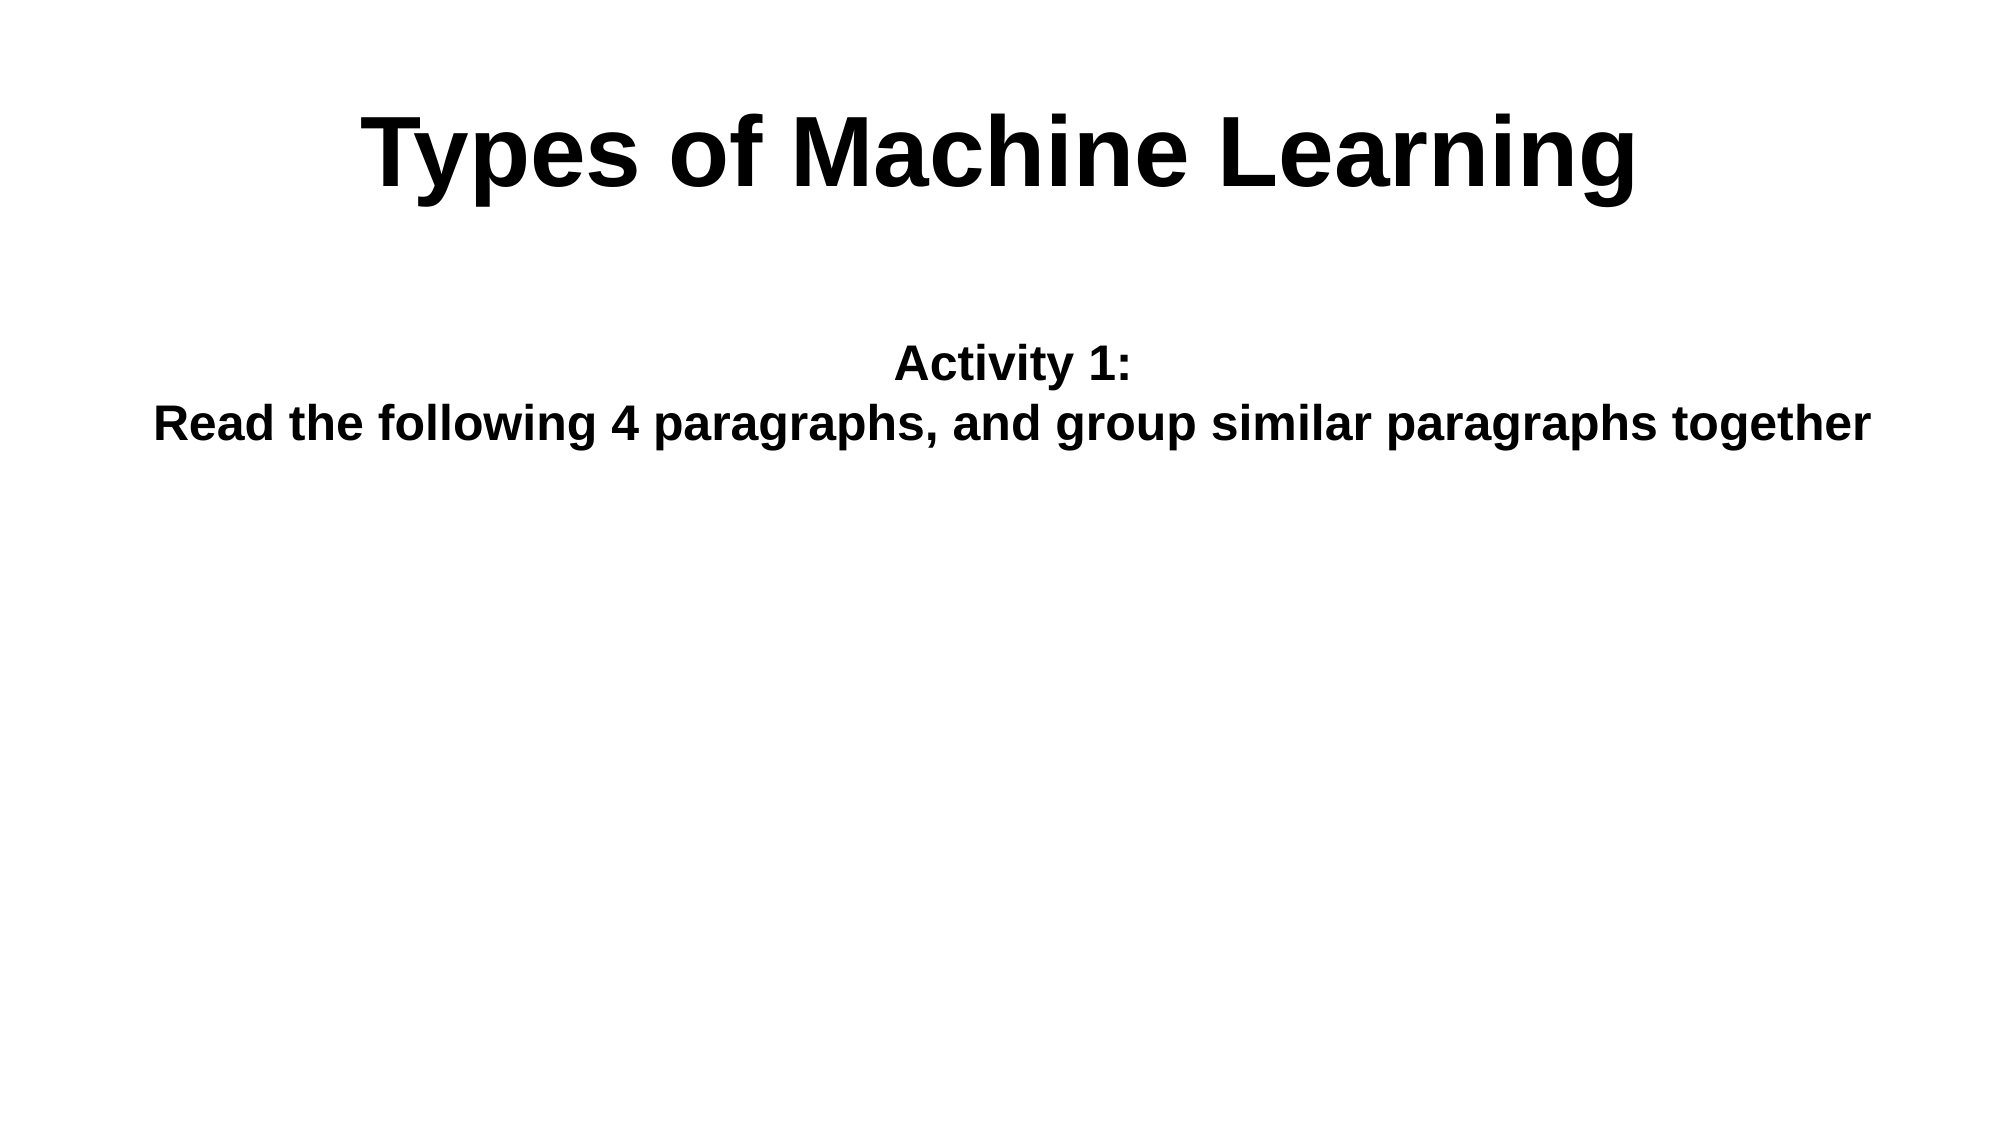

CSD AI & Machine Learning Lesson 2 - Activity
Types of Machine Learning

Activity 1:
Read the following 4 paragraphs, and group similar paragraphs together